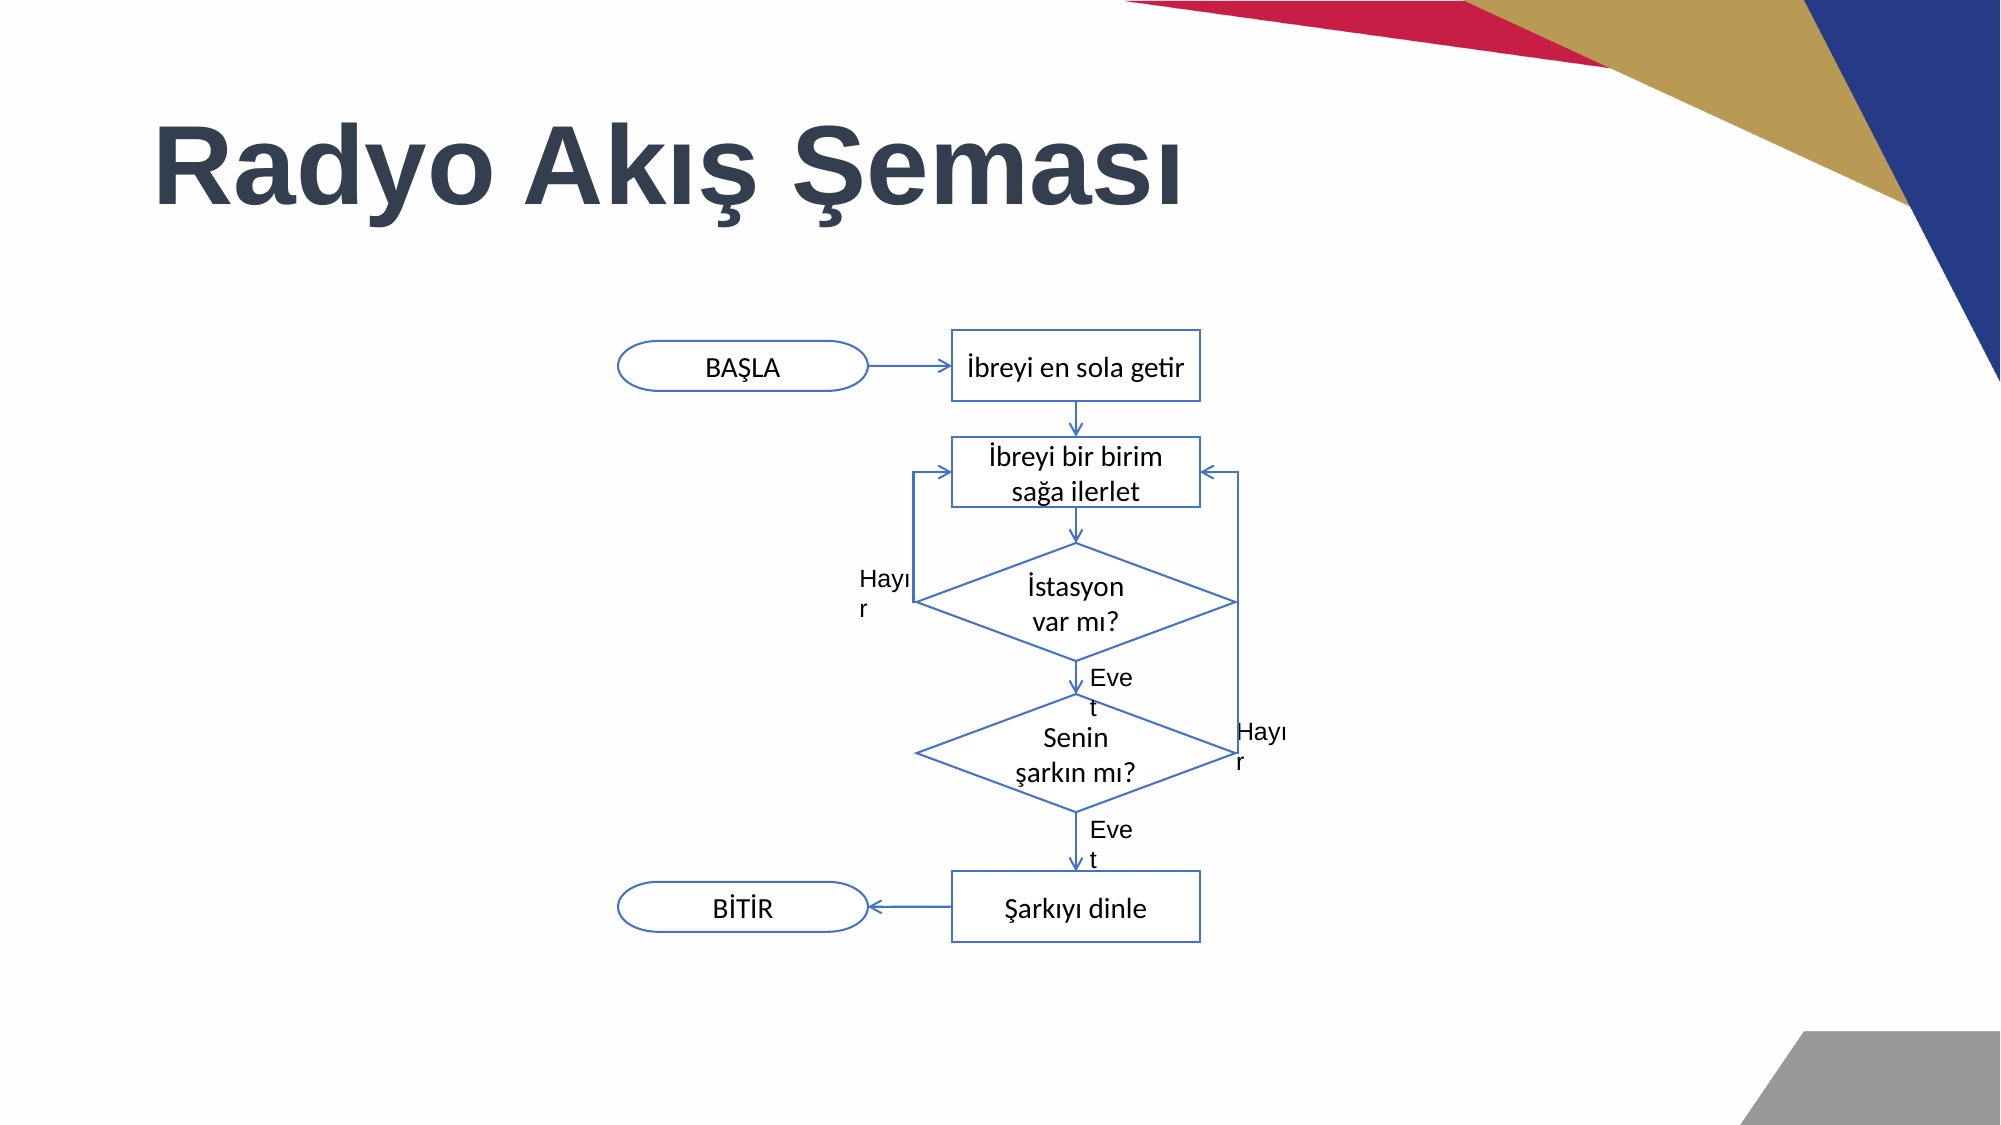

# Radyo Akış Şeması

İbreyi en sola getir
BAŞLA
İbreyi bir birim sağa ilerlet
İstasyon var mı?
Hayır
Evet
Senin şarkın mı?
Hayır
Evet
Şarkıyı dinle
BİTİR